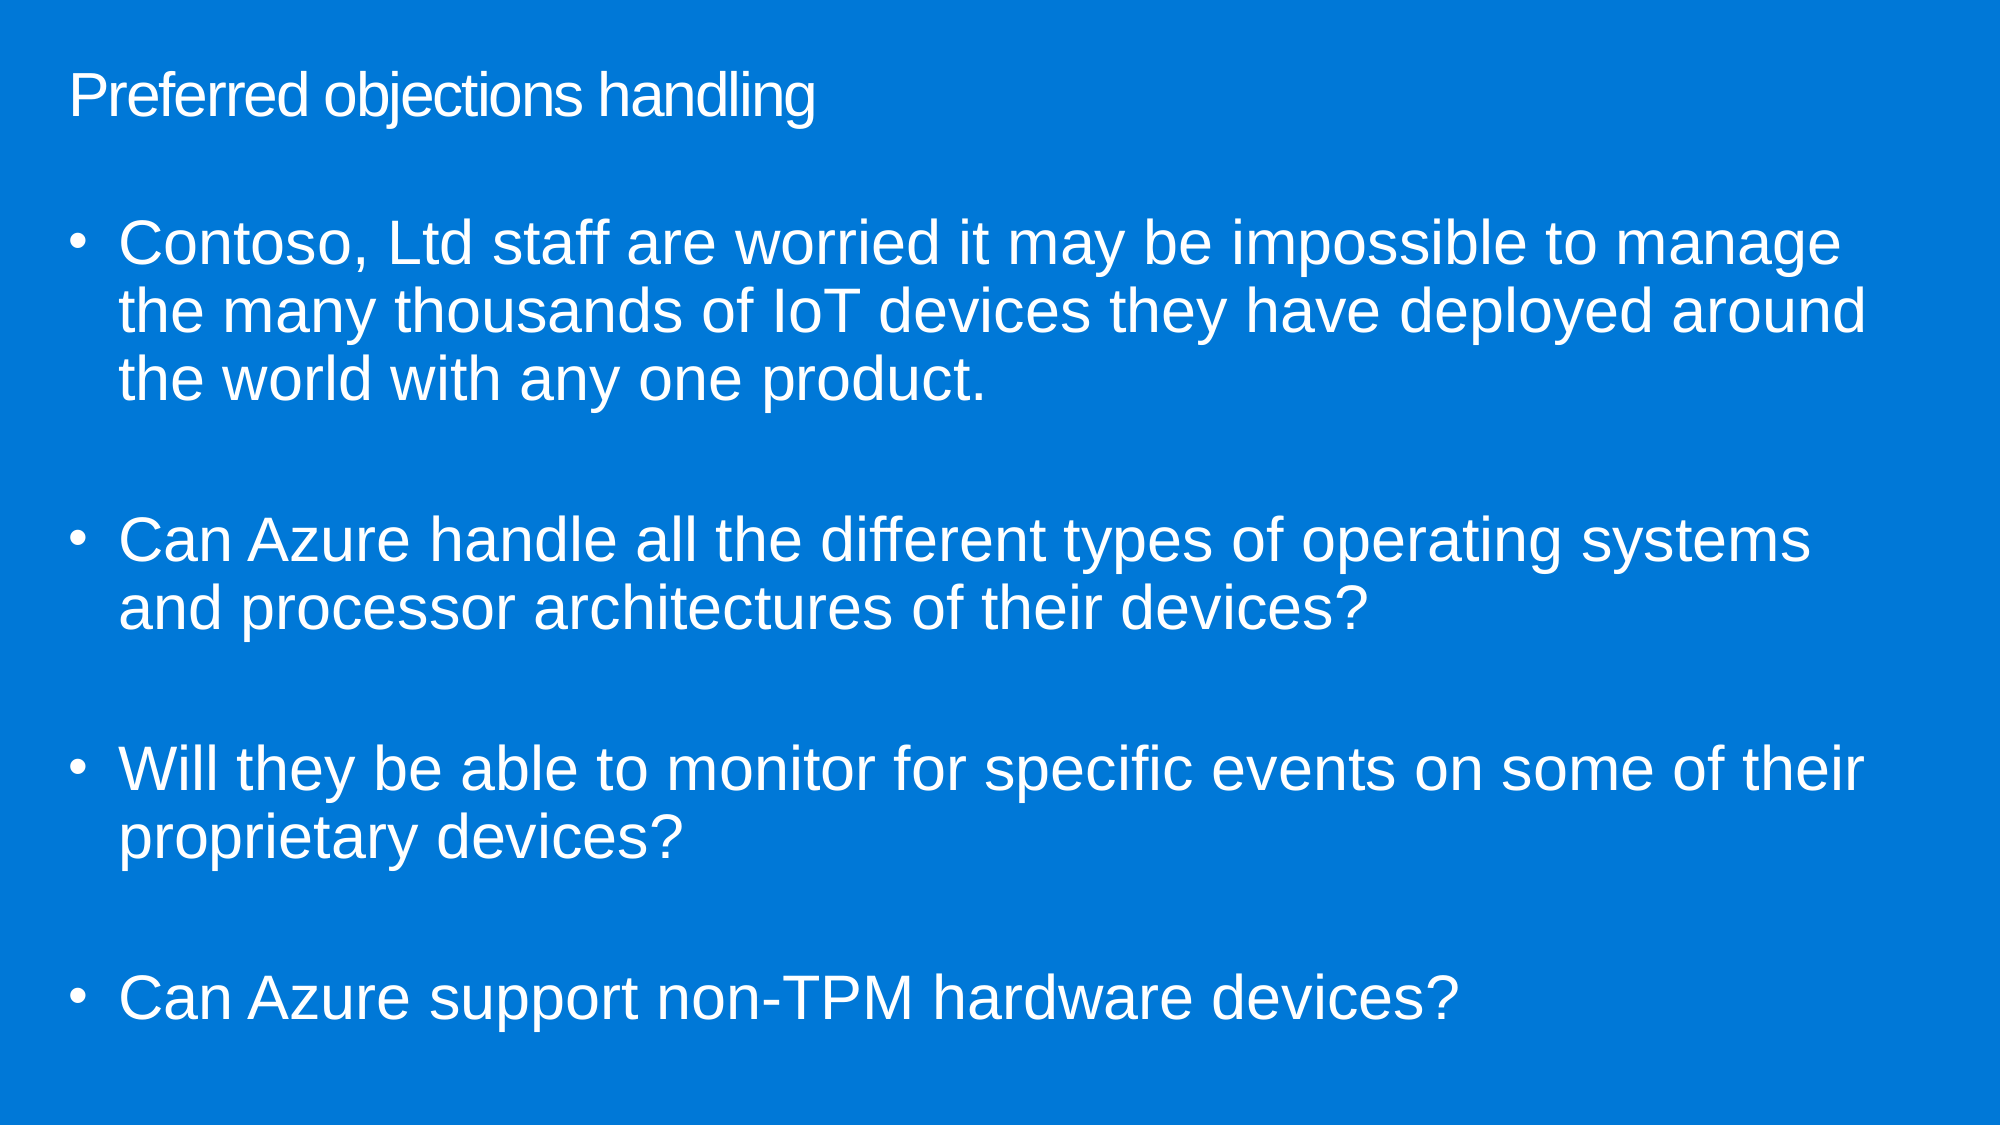

# Preferred objections handling
Contoso, Ltd staff are worried it may be impossible to manage the many thousands of IoT devices they have deployed around the world with any one product.

Can Azure handle all the different types of operating systems and processor architectures of their devices?

Will they be able to monitor for specific events on some of their proprietary devices?

Can Azure support non-TPM hardware devices?